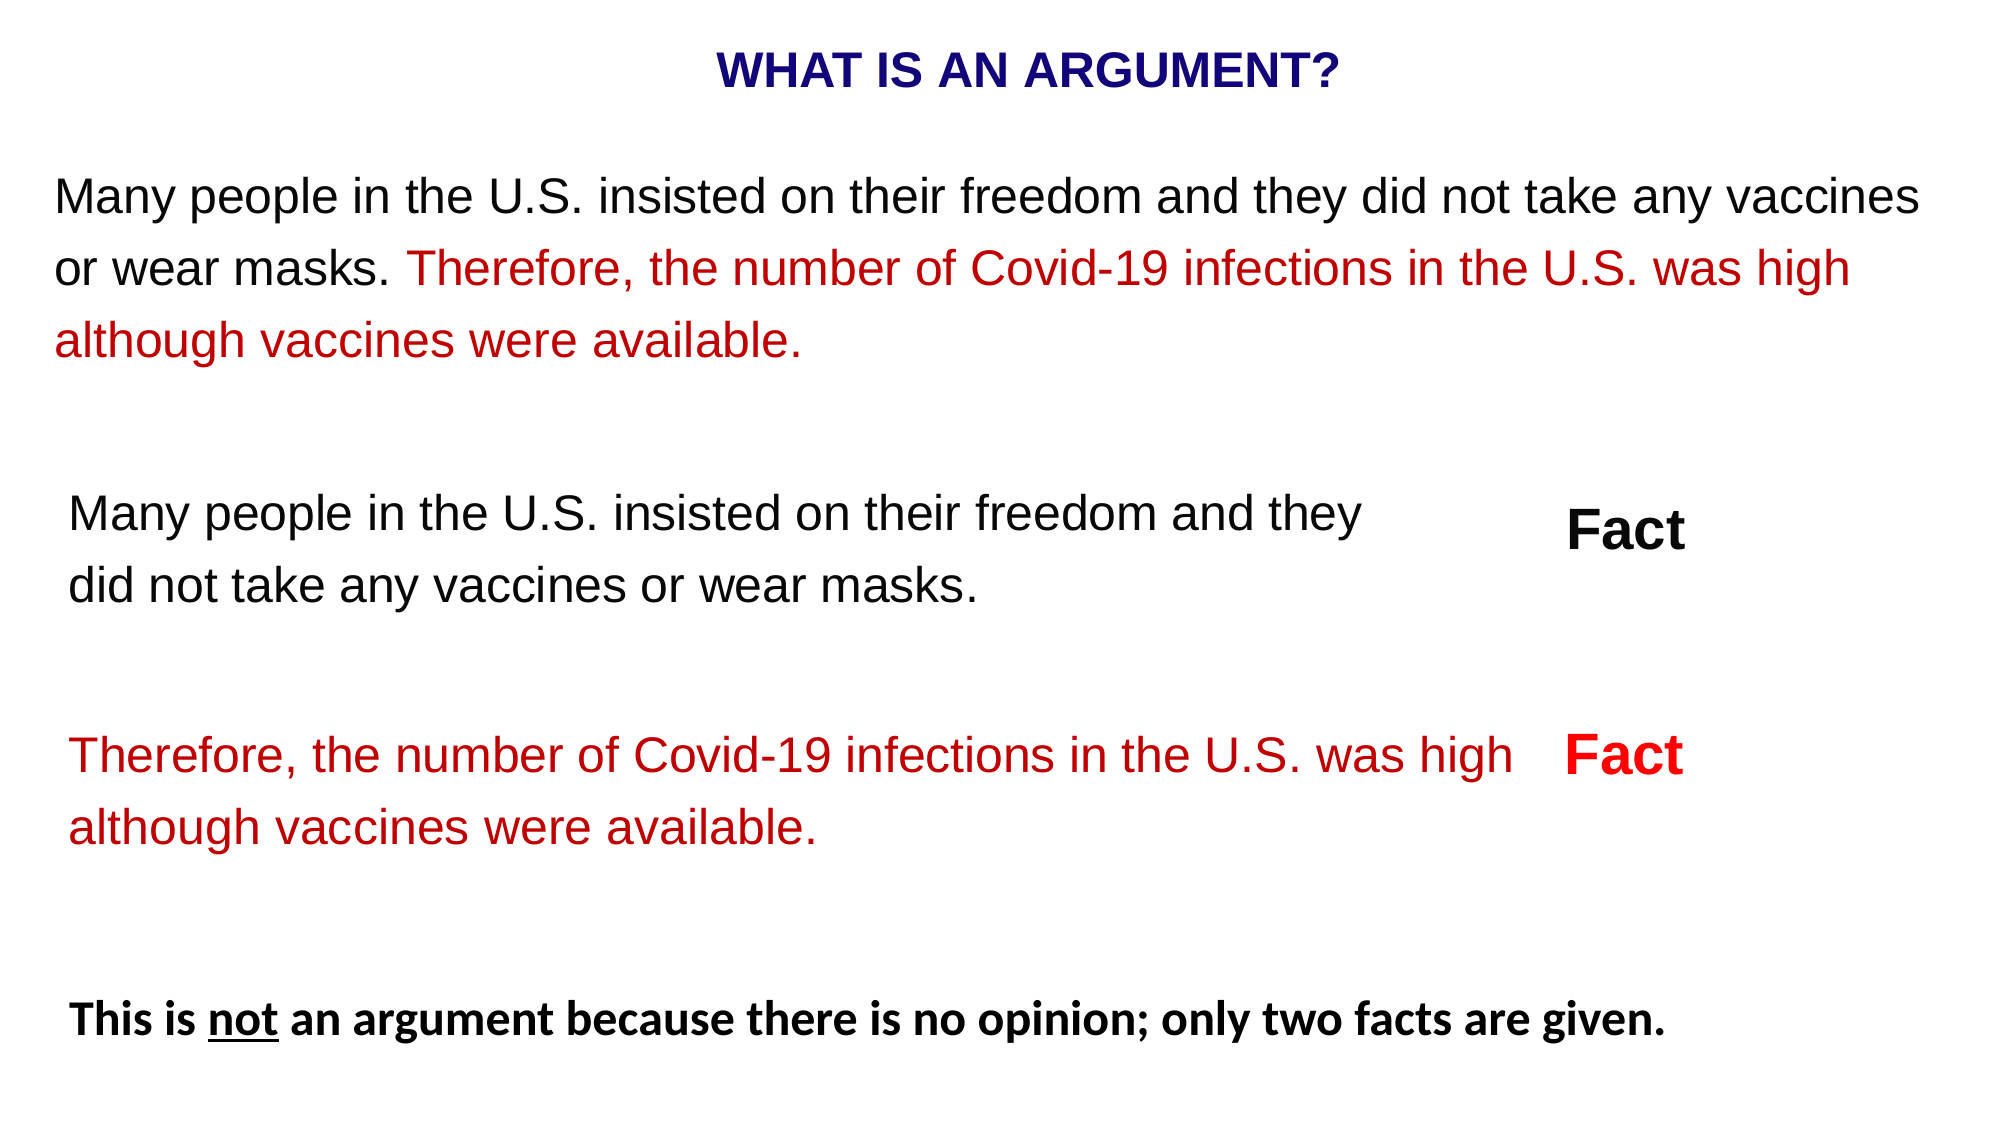

WHAT IS AN ARGUMENT?
Many people in the U.S. insisted on their freedom and they did not take any vaccines or wear masks. Therefore, the number of Covid-19 infections in the U.S. was high although vaccines were available.
Many people in the U.S. insisted on their freedom and they did not take any vaccines or wear masks.
Fact
Therefore, the number of Covid-19 infections in the U.S. was high although vaccines were available.
Fact
This is not an argument because there is no opinion; only two facts are given.